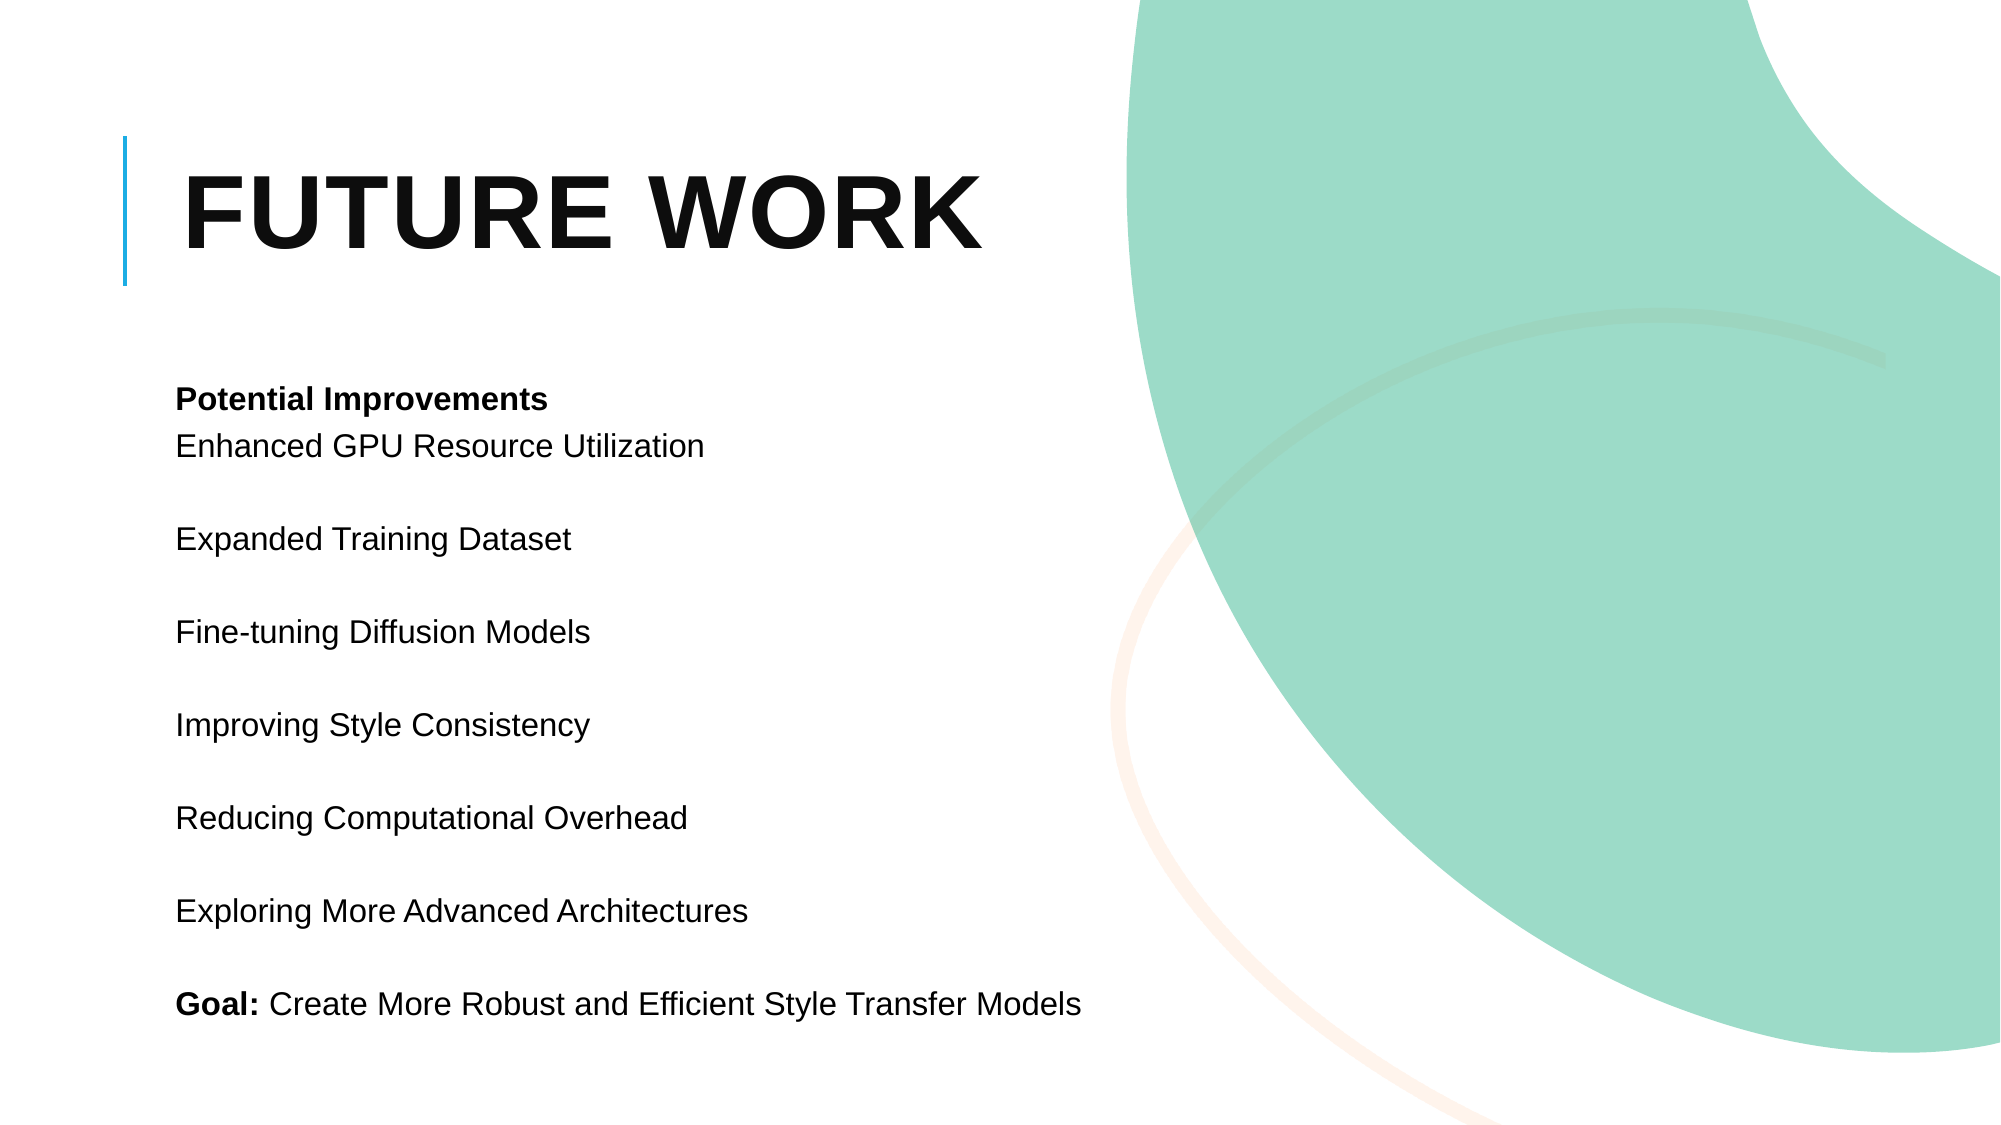

# Future work

Potential Improvements
Enhanced GPU Resource Utilization

Expanded Training Dataset

Fine-tuning Diffusion Models

Improving Style Consistency

Reducing Computational Overhead

Exploring More Advanced Architectures

Goal: Create More Robust and Efficient Style Transfer Models